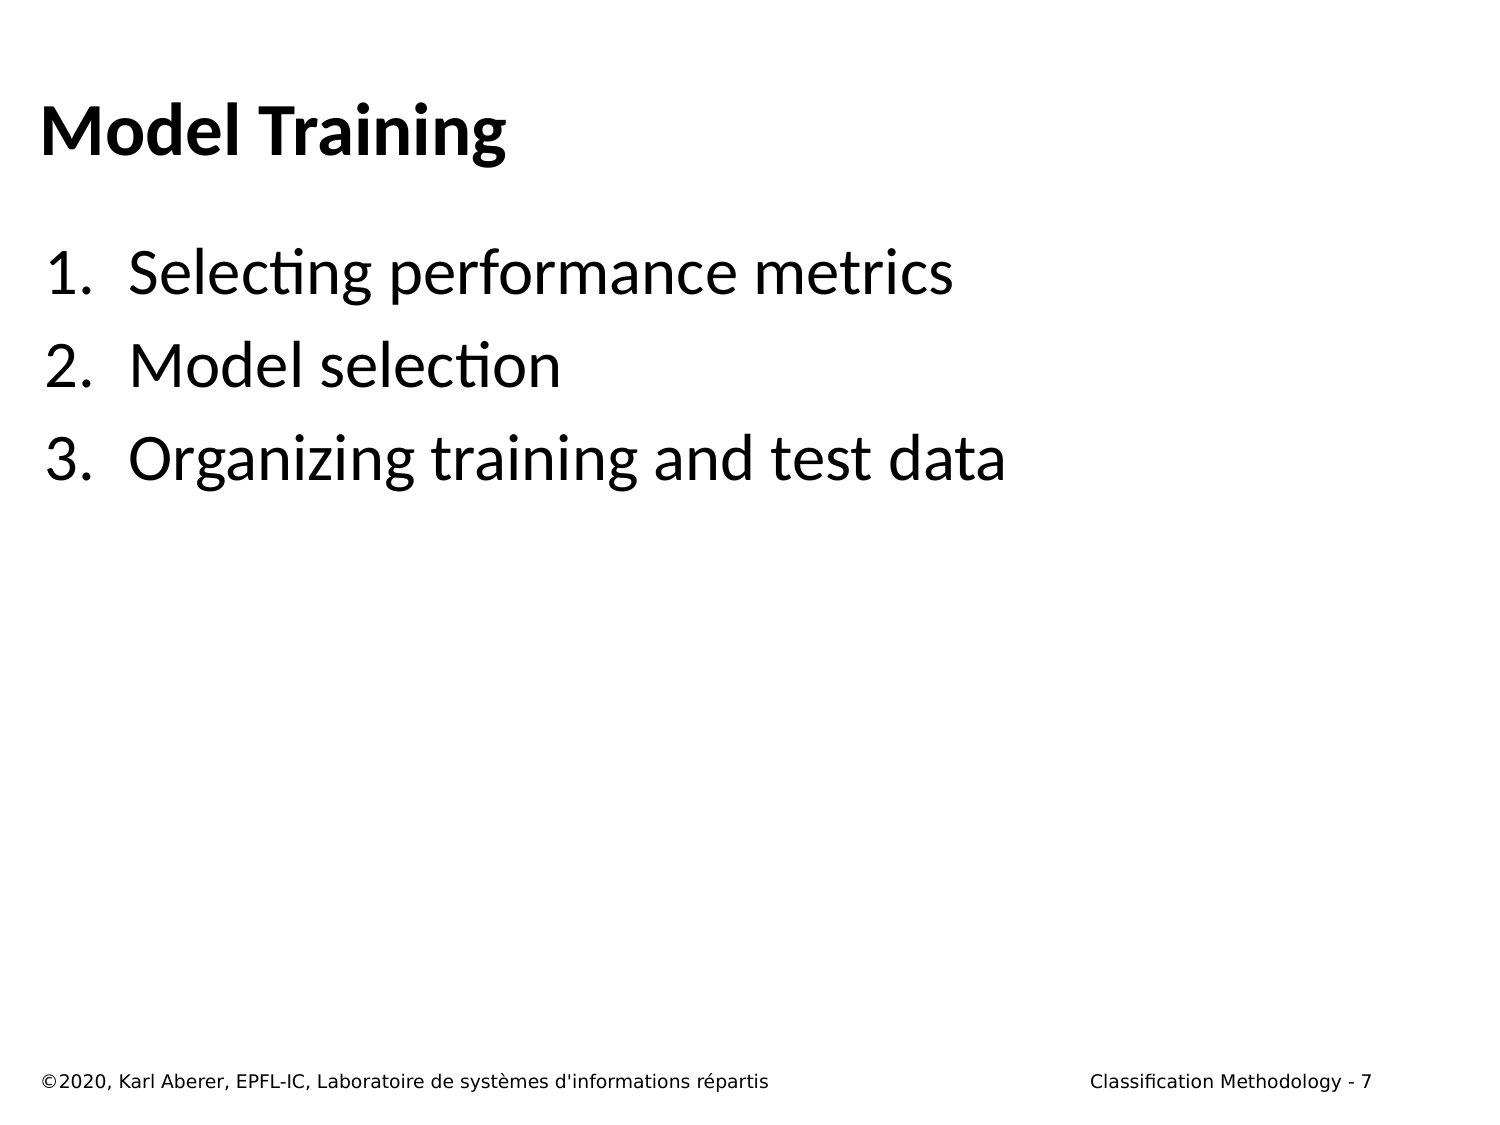

# Model Training
Selecting performance metrics
Model selection
Organizing training and test data

©2020, Karl Aberer, EPFL-IC, Laboratoire de systèmes d'informations répartis